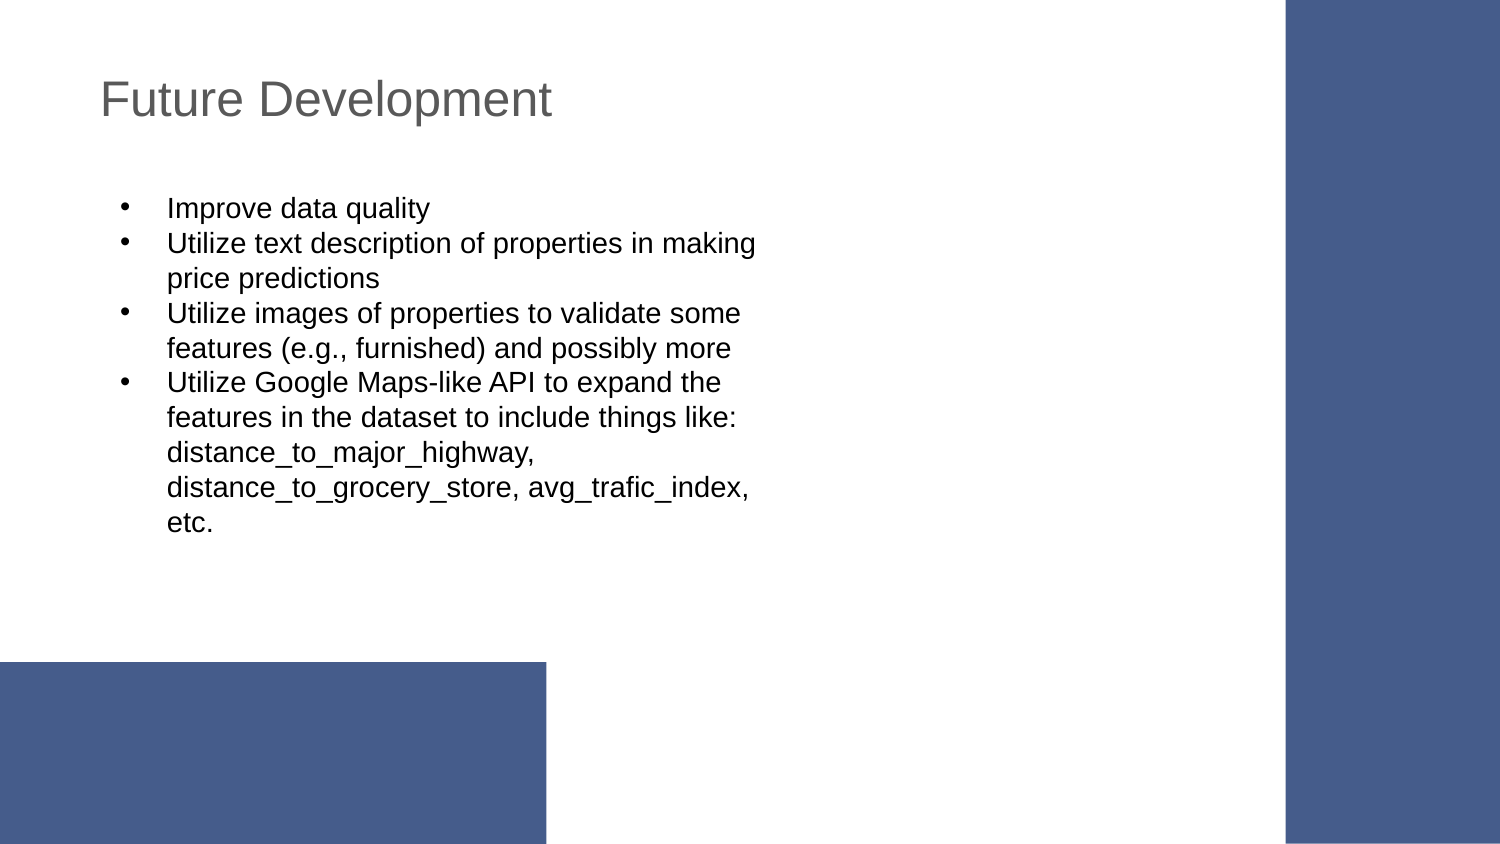

Future Development
Improve data quality
Utilize text description of properties in making price predictions
Utilize images of properties to validate some features (e.g., furnished) and possibly more
Utilize Google Maps-like API to expand the features in the dataset to include things like: distance_to_major_highway, distance_to_grocery_store, avg_trafic_index, etc.

#